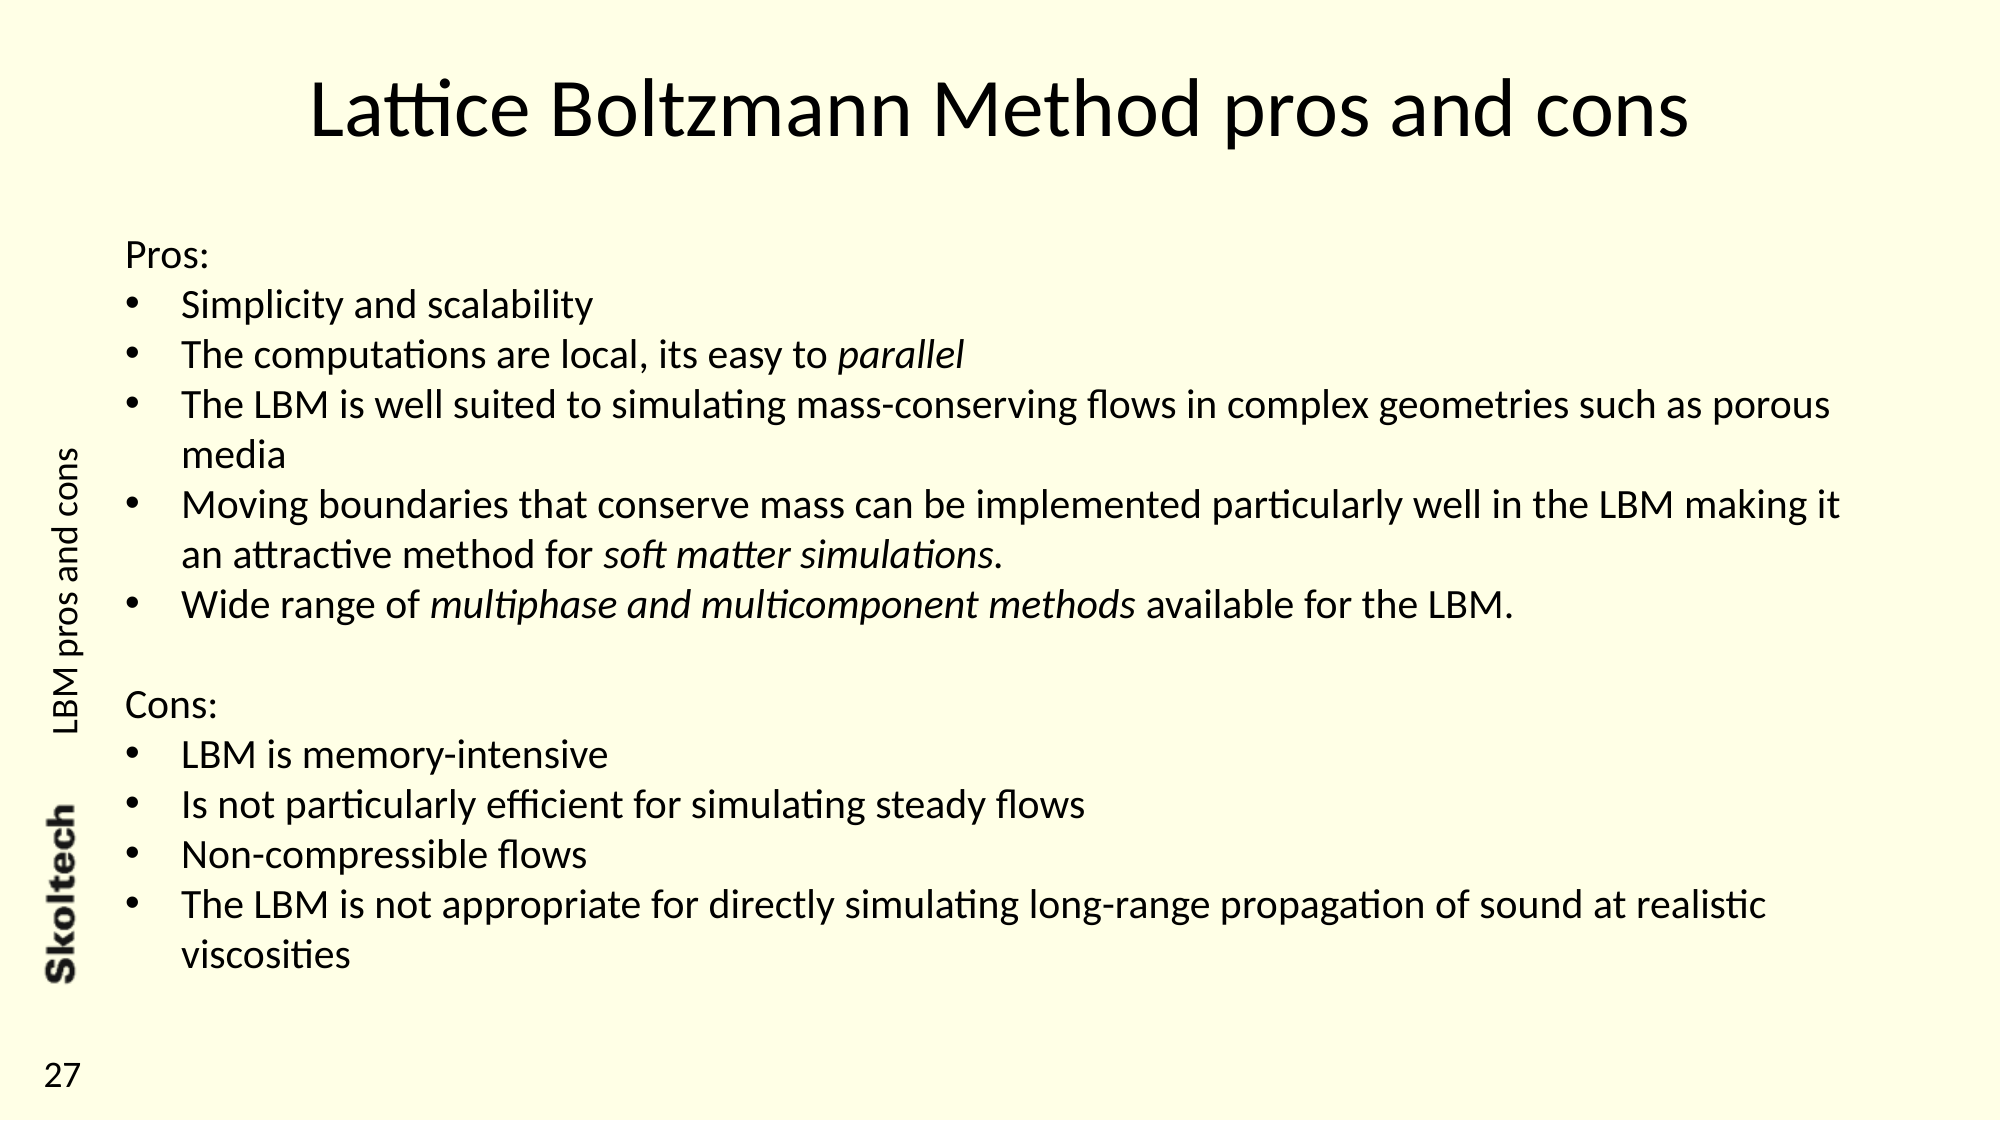

# Lattice Boltzmann Method pros and cons
Pros:
Simplicity and scalability
The computations are local, its easy to parallel
The LBM is well suited to simulating mass-conserving flows in complex geometries such as porous media
Moving boundaries that conserve mass can be implemented particularly well in the LBM making it an attractive method for soft matter simulations.
Wide range of multiphase and multicomponent methods available for the LBM.

Cons:
LBM is memory-intensive
Is not particularly efficient for simulating steady flows
Non-compressible flows
The LBM is not appropriate for directly simulating long-range propagation of sound at realistic viscosities
LBM pros and cons
27